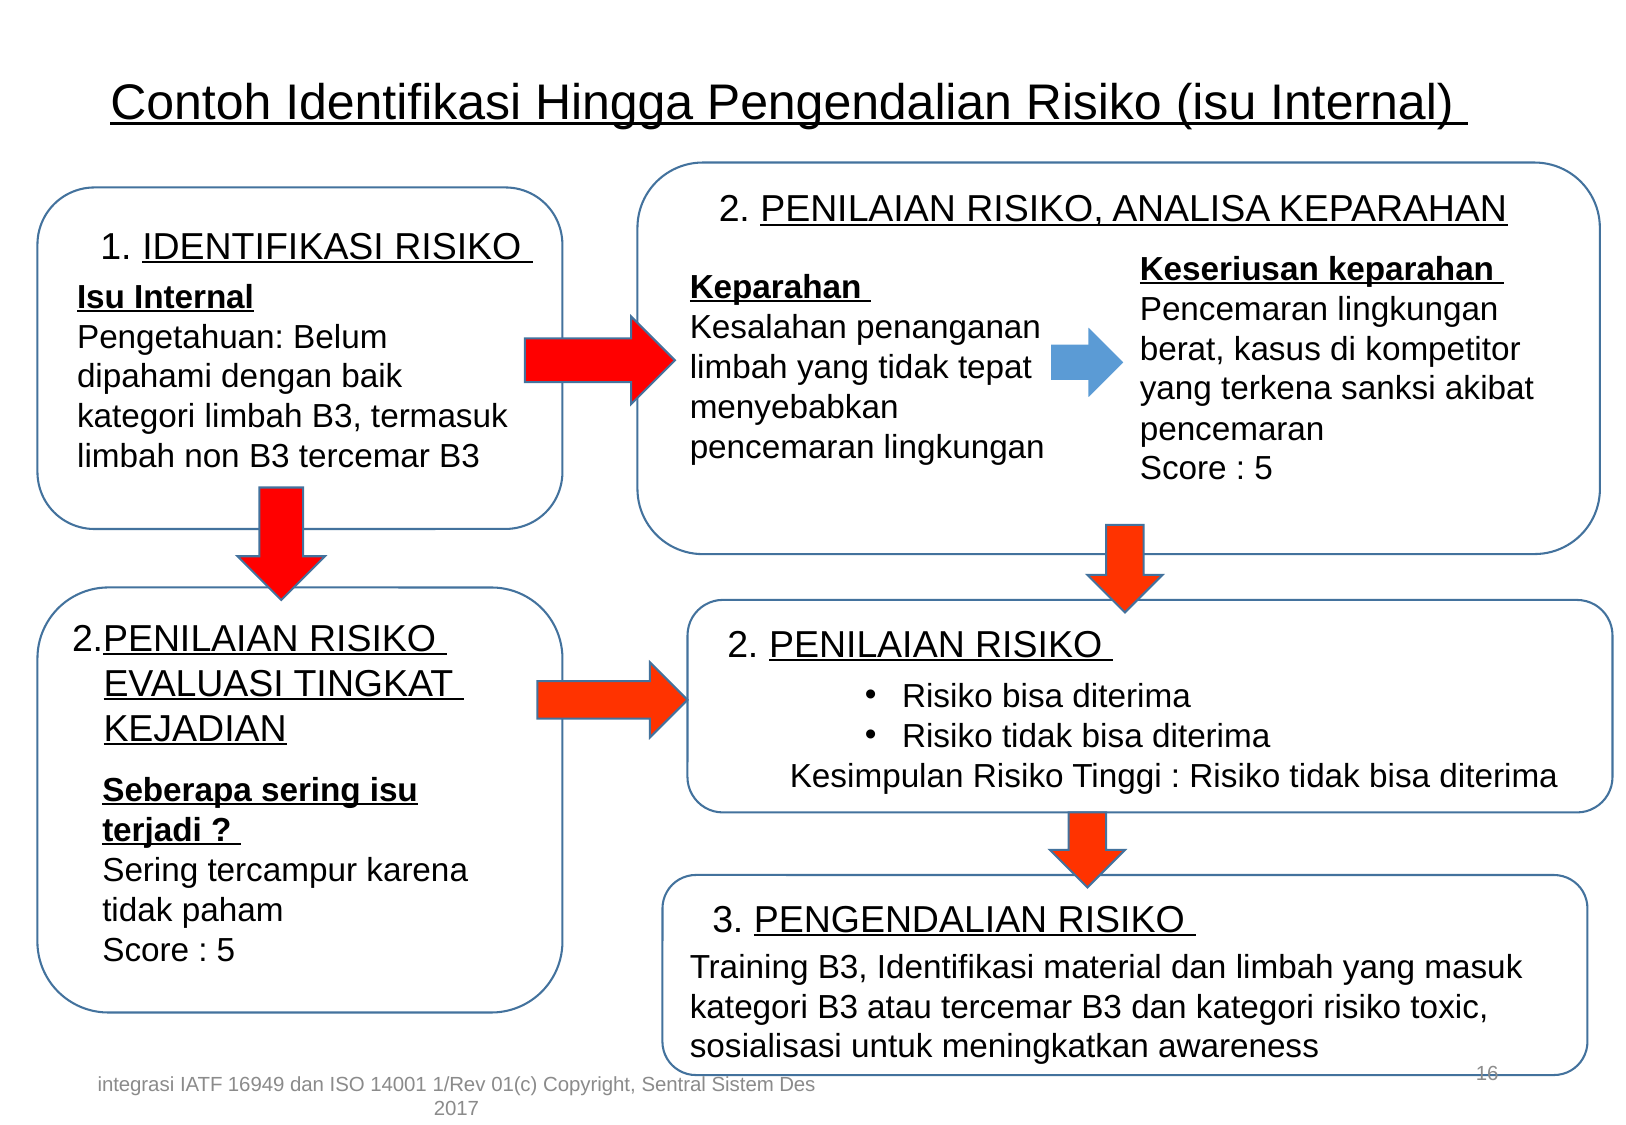

Contoh Identifikasi Hingga Pengendalian Risiko (isu Internal)

2. PENILAIAN RISIKO, ANALISA KEPARAHAN

1. IDENTIFIKASI RISIKO
Keseriusan keparahan
Pencemaran lingkungan berat, kasus di kompetitor yang terkena sanksi akibat pencemaran
Score : 5
Keparahan
Kesalahan penanganan limbah yang tidak tepat menyebabkan pencemaran lingkungan
Isu Internal
Pengetahuan: Belum dipahami dengan baik kategori limbah B3, termasuk limbah non B3 tercemar B3

2.PENILAIAN RISIKO
   EVALUASI TINGKAT
   KEJADIAN
2. PENILAIAN RISIKO

Risiko bisa diterima
Risiko tidak bisa diterima
Kesimpulan Risiko Tinggi : Risiko tidak bisa diterima
Seberapa sering isu terjadi ?
Sering tercampur karena tidak paham
Score : 5

3. PENGENDALIAN RISIKO
Training B3, Identifikasi material dan limbah yang masuk kategori B3 atau tercemar B3 dan kategori risiko toxic, sosialisasi untuk meningkatkan awareness
16
integrasi IATF 16949 dan ISO 14001 1/Rev 01(c) Copyright, Sentral Sistem Des 2017